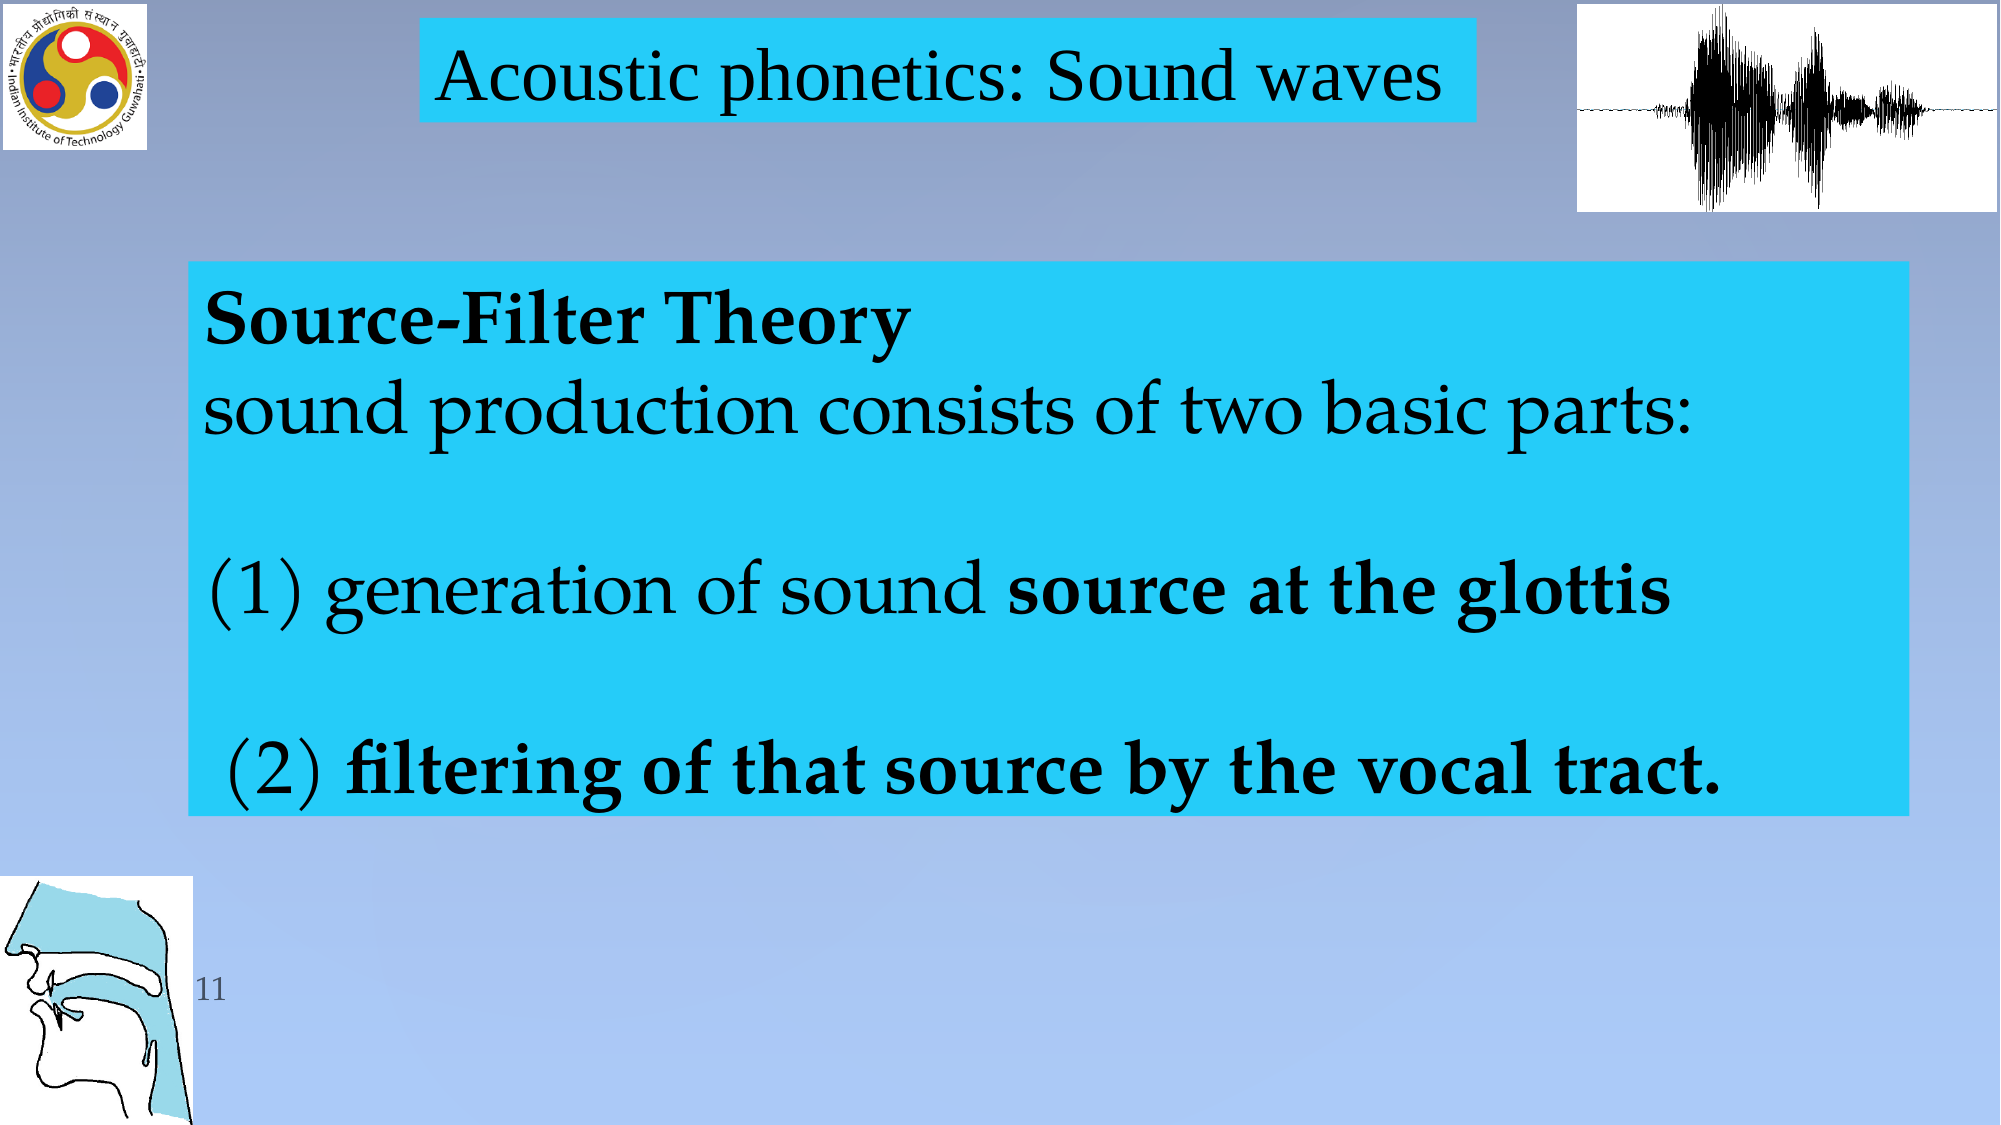

Acoustic phonetics: Sound waves
Source-Filter Theory
sound production consists of two basic parts:

generation of sound source at the glottis

 (2) filtering of that source by the vocal tract.
11